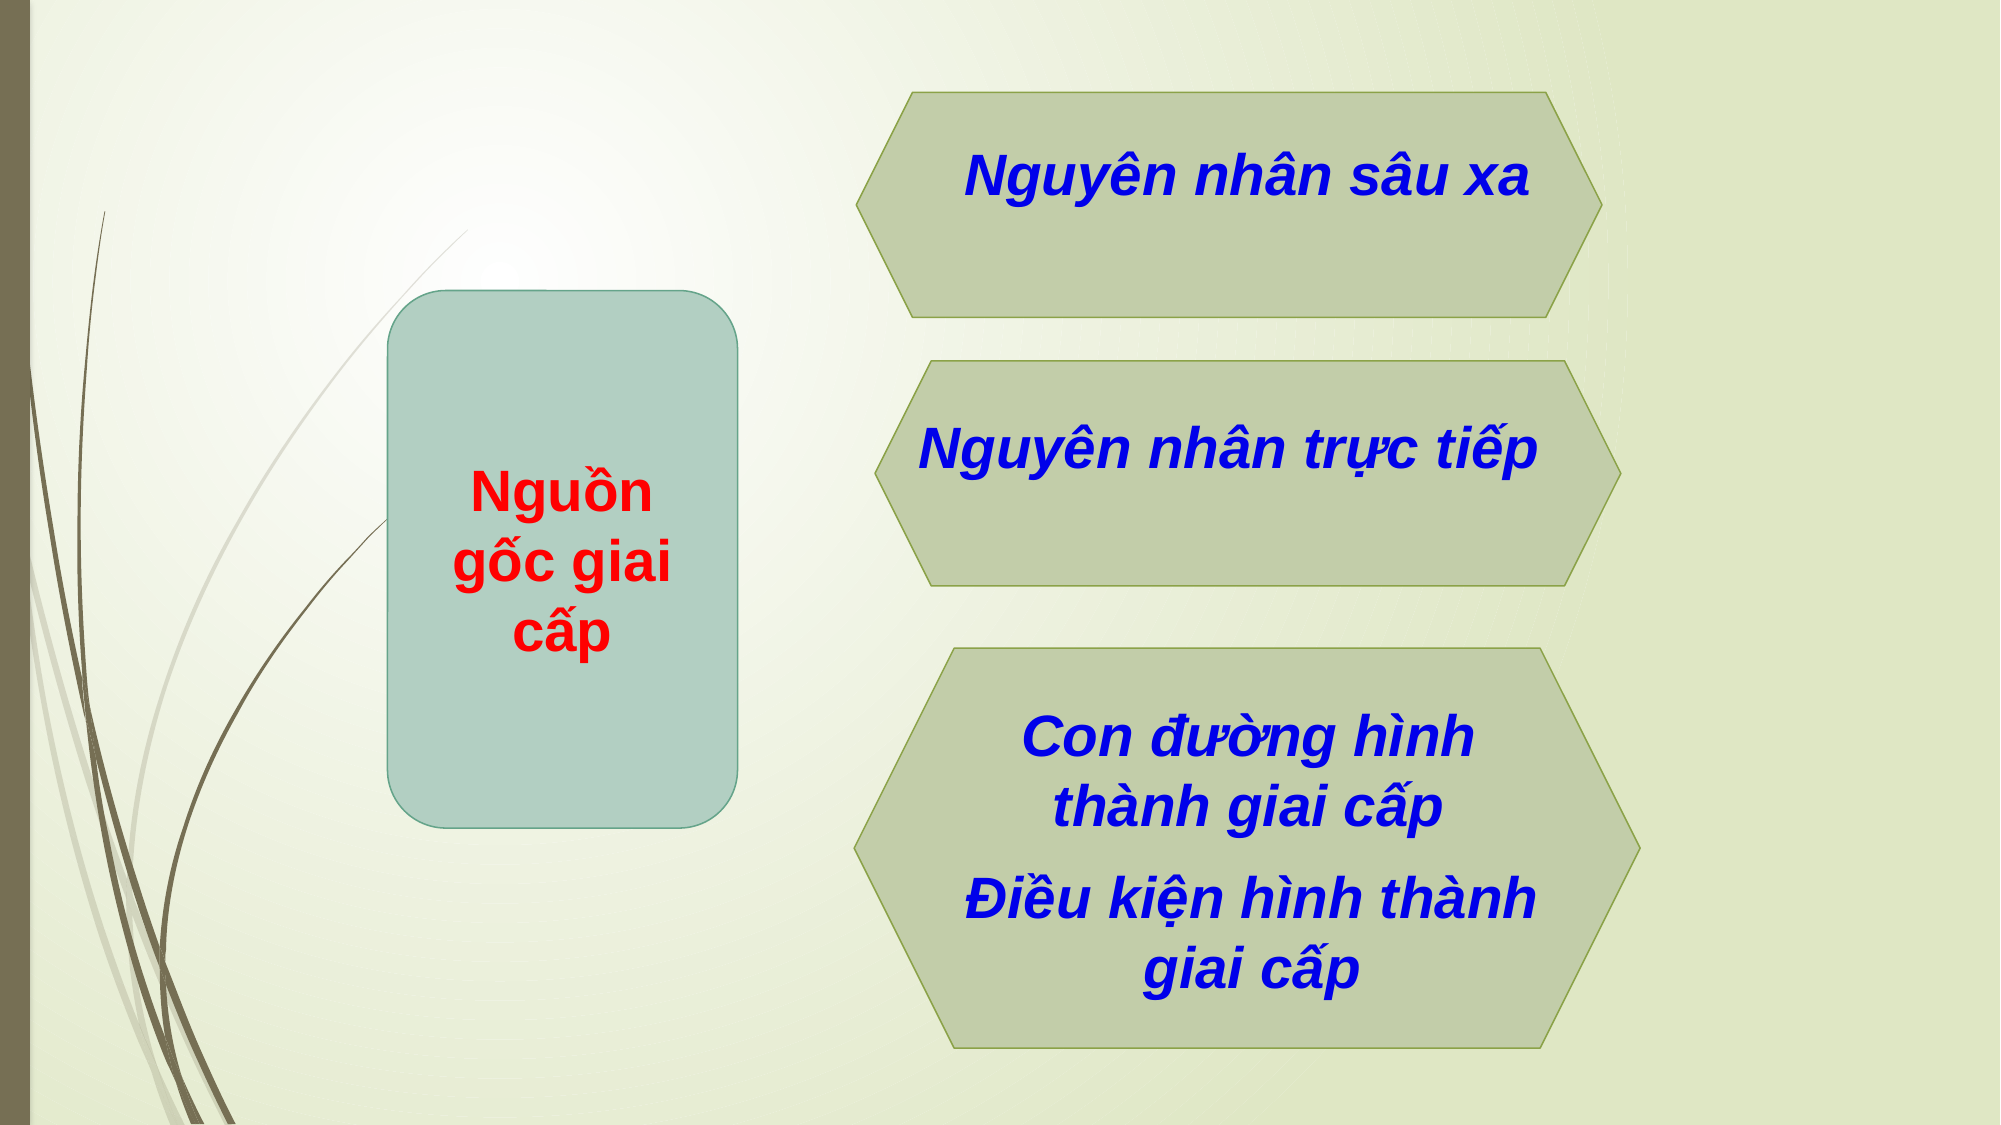

Nguyên nhân sâu xa

Nguyên nhân trực tiếp
Nguồn gốc giai cấp

Con đường hình thành giai cấp
Điều kiện hình thành giai cấp